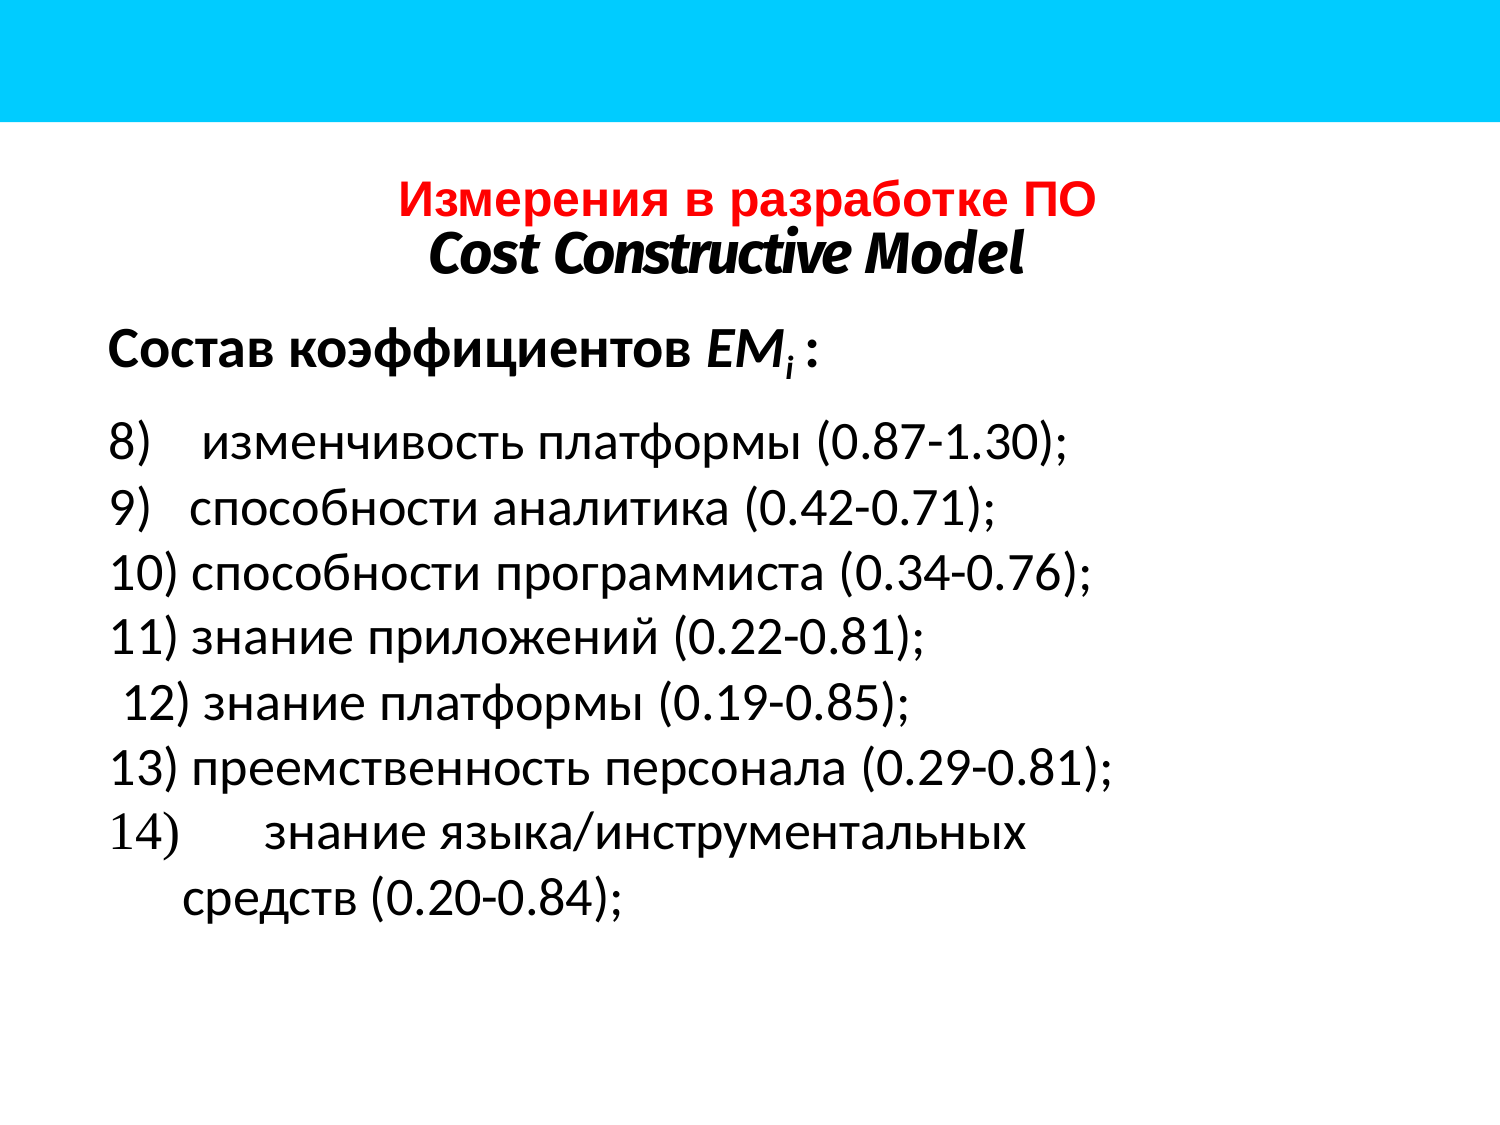

Измерения в разработке ПО
# Cost Constructive Model
Состав коэффициентов EMi :
изменчивость платформы (0.87-1.30);
способности аналитика (0.42-0.71);
способности программиста (0.34-0.76);
знание приложений (0.22-0.81);
знание платформы (0.19-0.85);
преемственность персонала (0.29-0.81);
	знание языка/инструментальных средств (0.20-0.84);